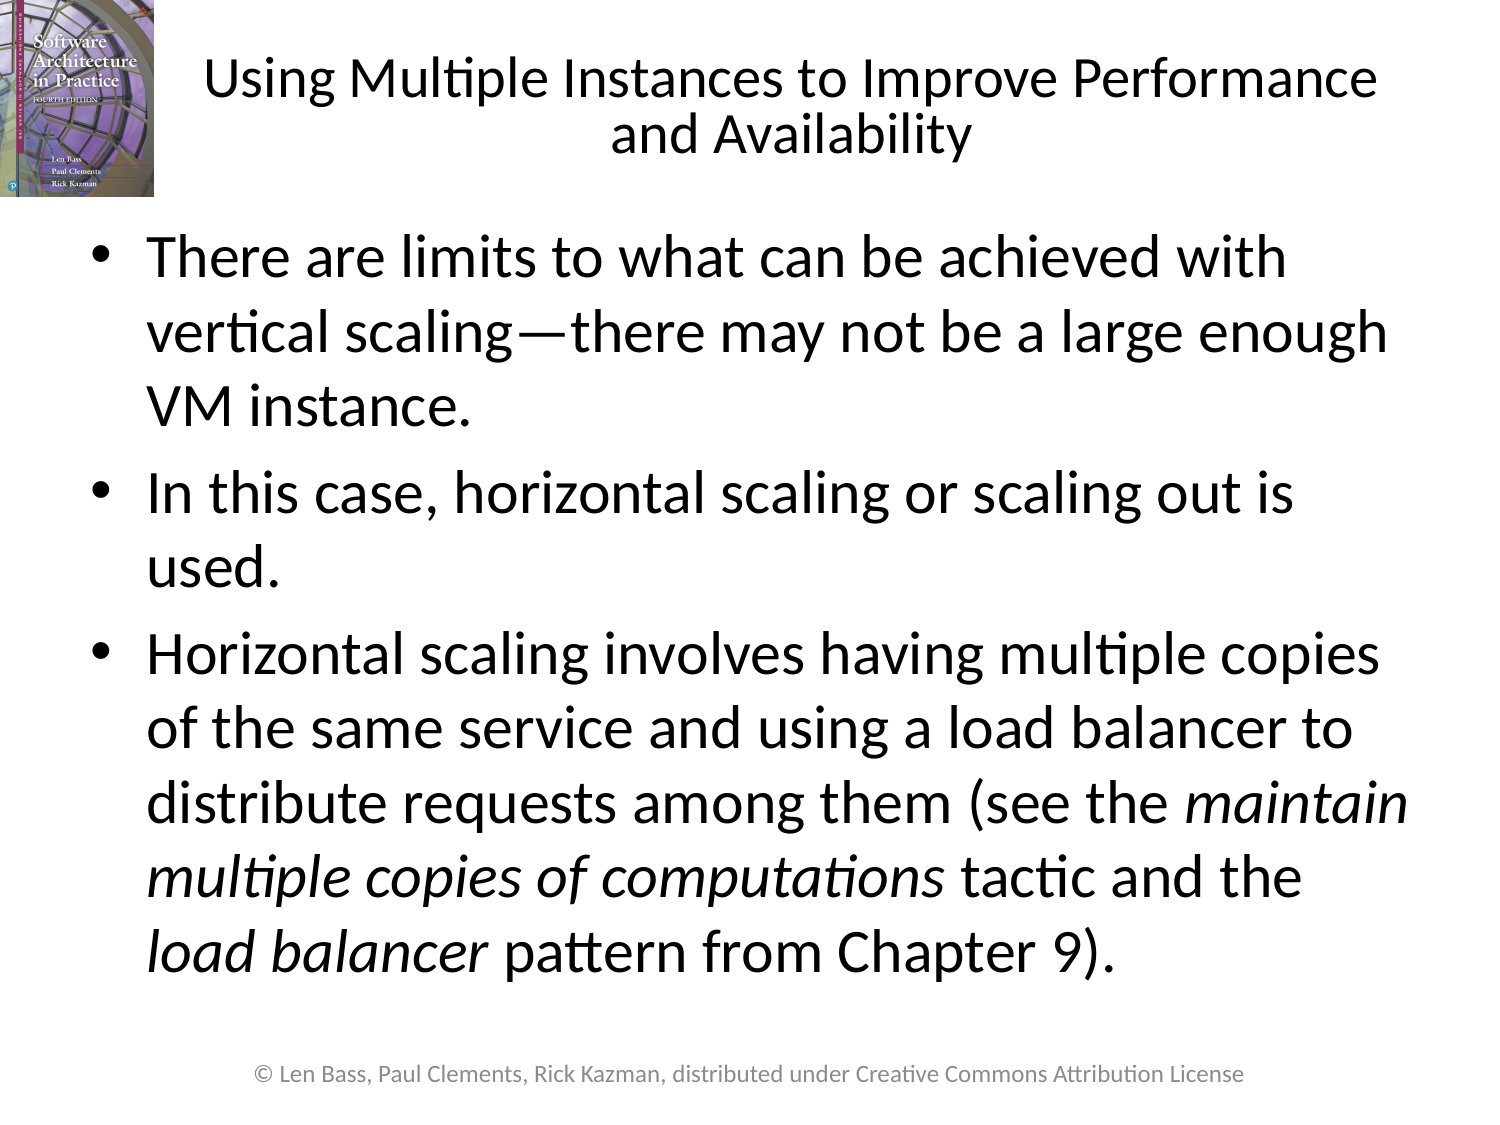

# Using Multiple Instances to Improve Performance and Availability
There are limits to what can be achieved with vertical scaling—there may not be a large enough VM instance.
In this case, horizontal scaling or scaling out is used.
Horizontal scaling involves having multiple copies of the same service and using a load balancer to distribute requests among them (see the maintain multiple copies of computations tactic and the load balancer pattern from Chapter 9).

© Len Bass, Paul Clements, Rick Kazman, distributed under Creative Commons Attribution License